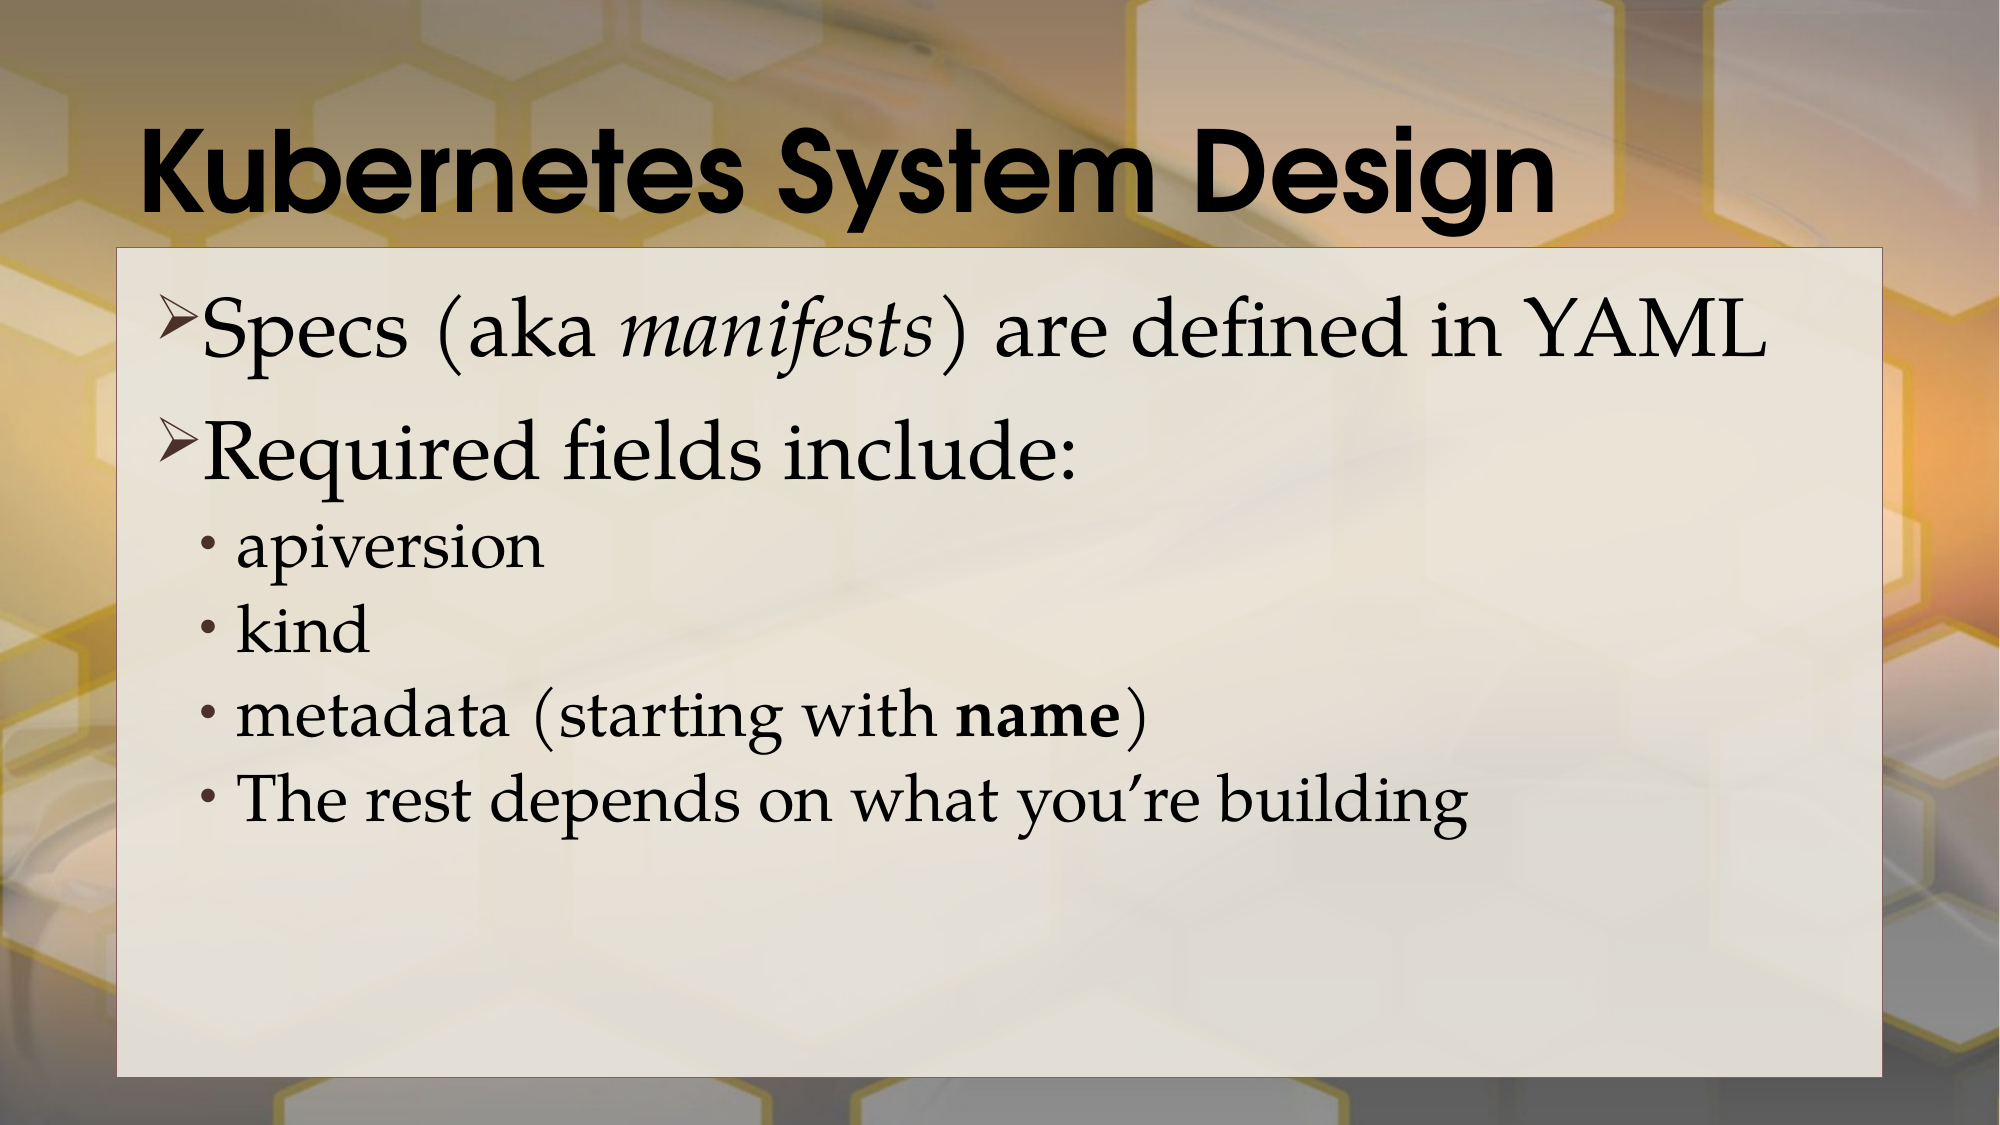

# Kubernetes System Design
Specs (aka manifests) are defined in YAML
Required fields include:
apiversion
kind
metadata (starting with name)
The rest depends on what you’re building